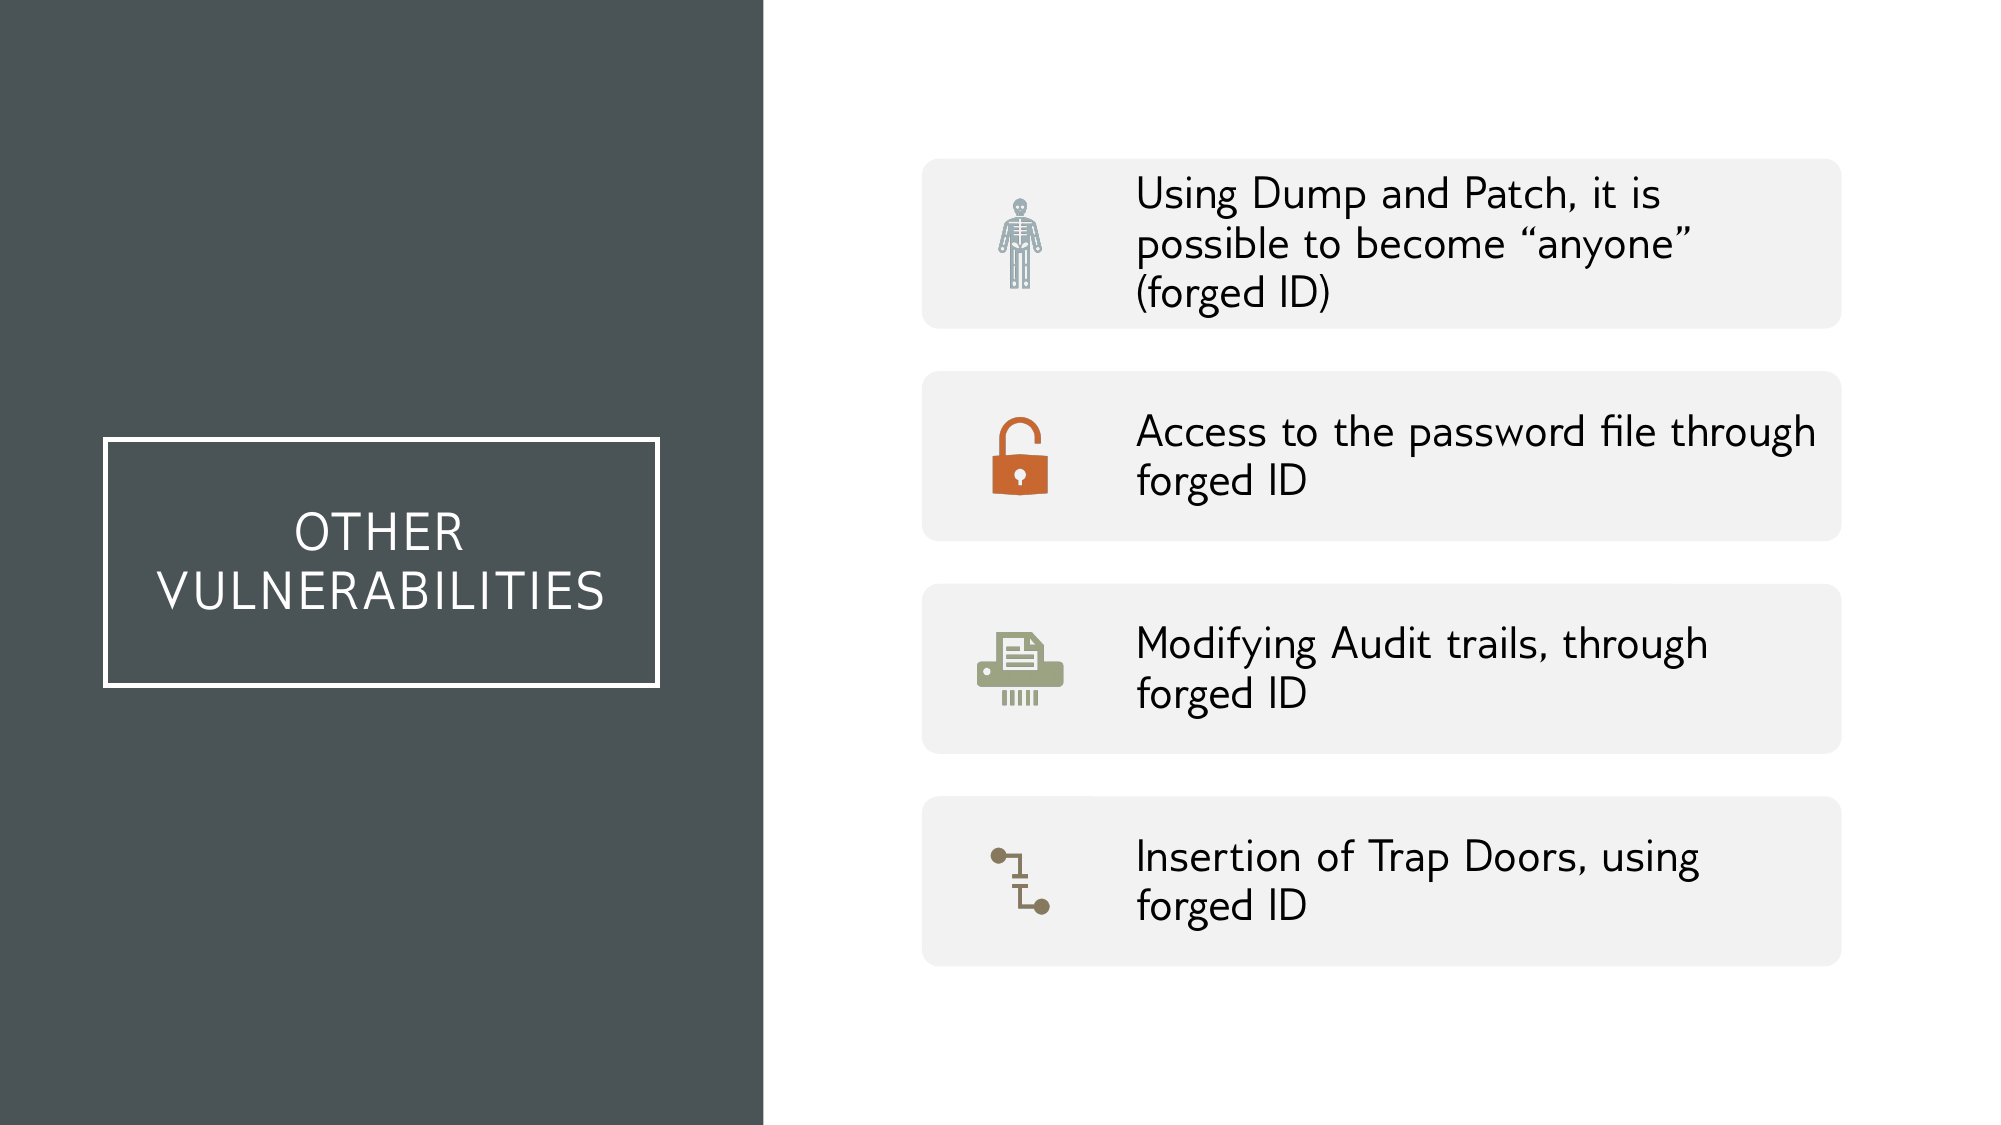

Using Dump and Patch, it is possible to become “anyone” (forged ID)
Access to the password file through forged ID
Modifying Audit trails, through forged ID
Insertion of Trap Doors, using forged ID
# Other Vulnerabilities